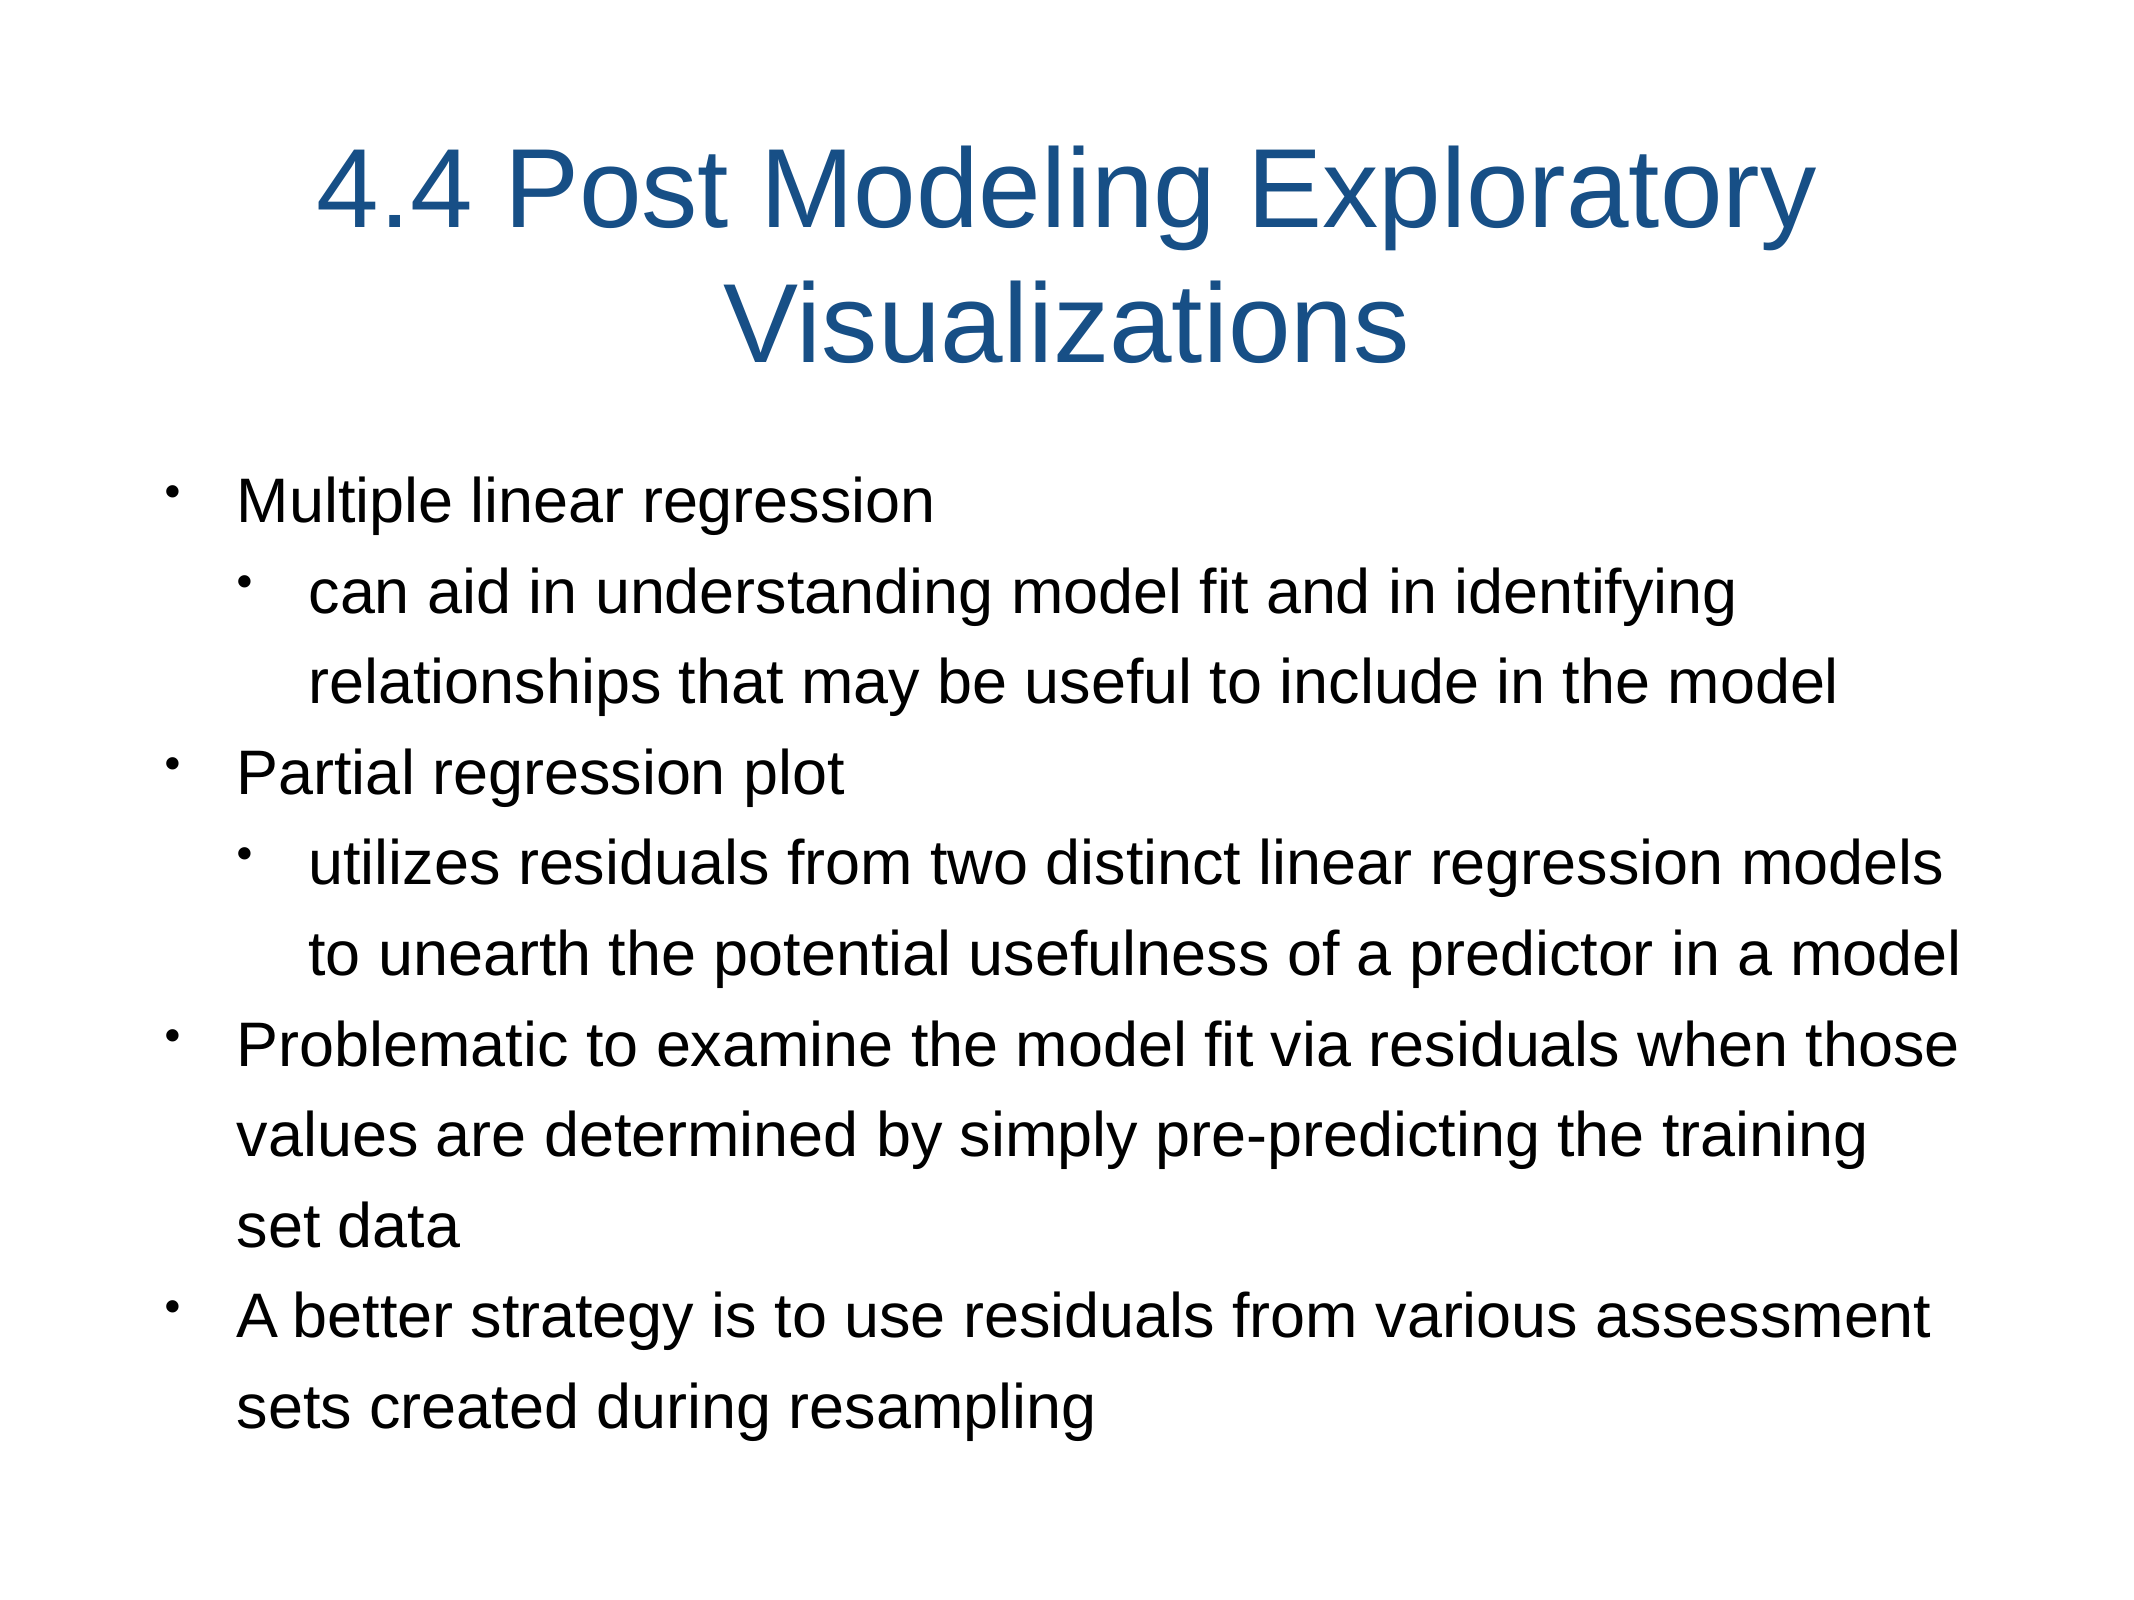

# 4.4 Post Modeling Exploratory Visualizations
Multiple linear regression
can aid in understanding model fit and in identifying relationships that may be useful to include in the model
Partial regression plot
utilizes residuals from two distinct linear regression models to unearth the potential usefulness of a predictor in a model
Problematic to examine the model fit via residuals when those values are determined by simply pre-predicting the training set data
A better strategy is to use residuals from various assessment sets created during resampling